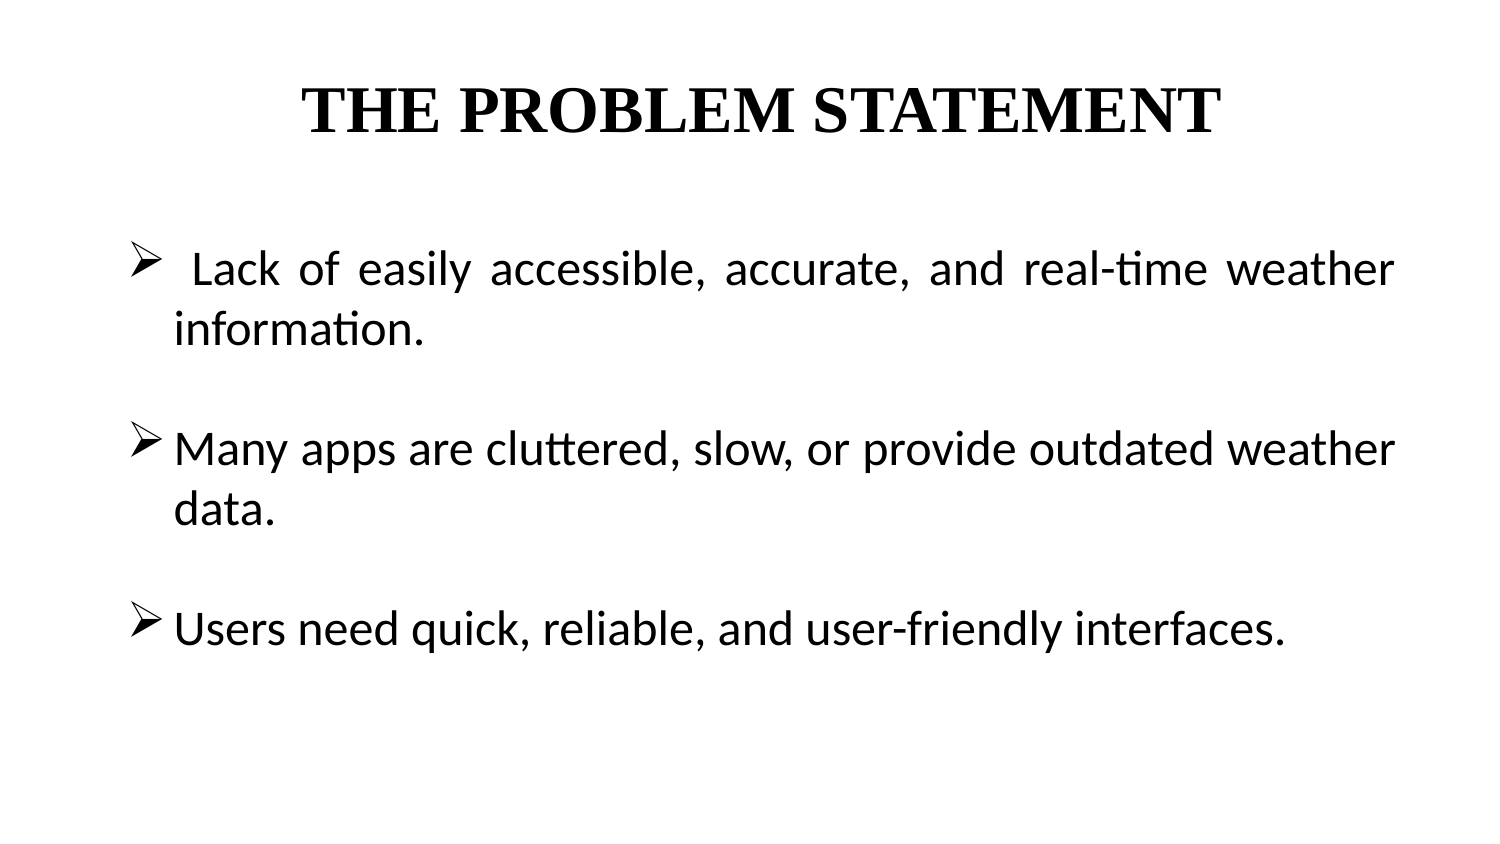

THE PROBLEM STATEMENT
 Lack of easily accessible, accurate, and real-time weather information.

Many apps are cluttered, slow, or provide outdated weather data.

Users need quick, reliable, and user-friendly interfaces.